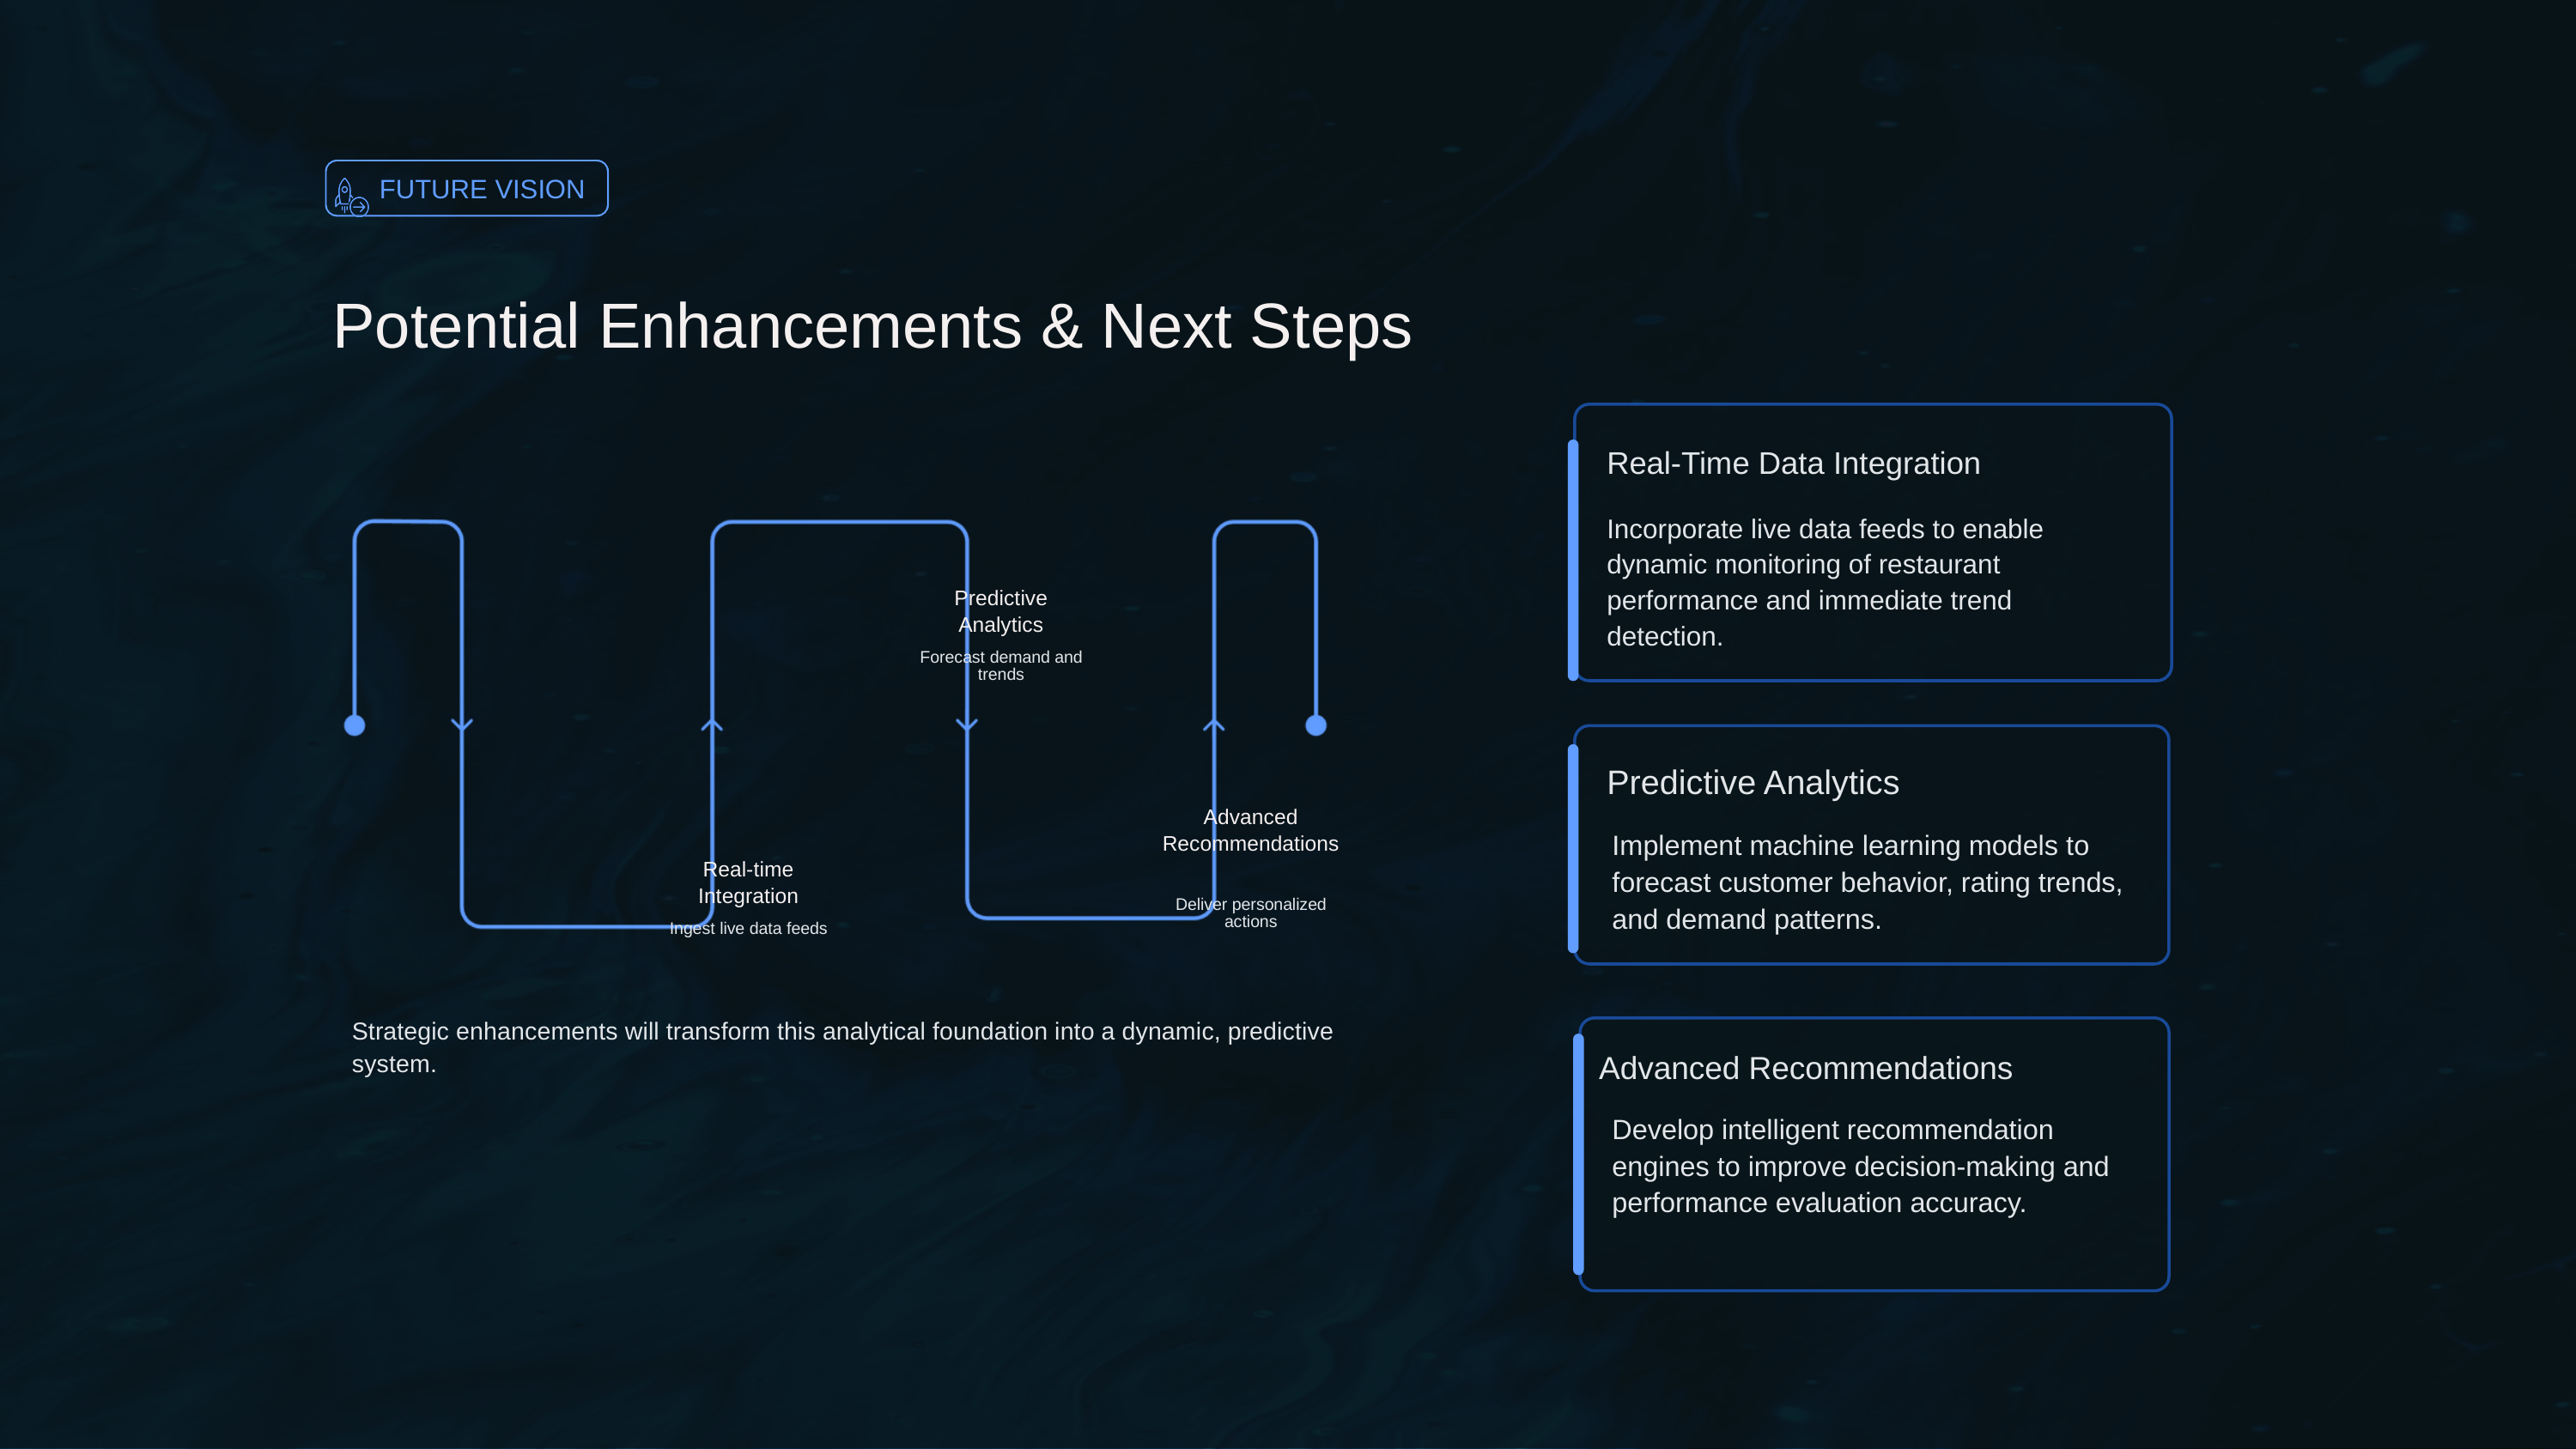

FUTURE VISION

Potential Enhancements & Next Steps

Real-Time Data Integration

Incorporate live data feeds to enable dynamic monitoring of restaurant performance and immediate trend detection.
Predictive Analytics
Forecast demand and trends

Predictive Analytics
Advanced Recommendations
Implement machine learning models to forecast customer behavior, rating trends, and demand patterns.
Real-time Integration
Deliver personalized actions
Ingest live data feeds
Strategic enhancements will transform this analytical foundation into a dynamic, predictive system.

Advanced Recommendations
Develop intelligent recommendation engines to improve decision-making and performance evaluation accuracy.